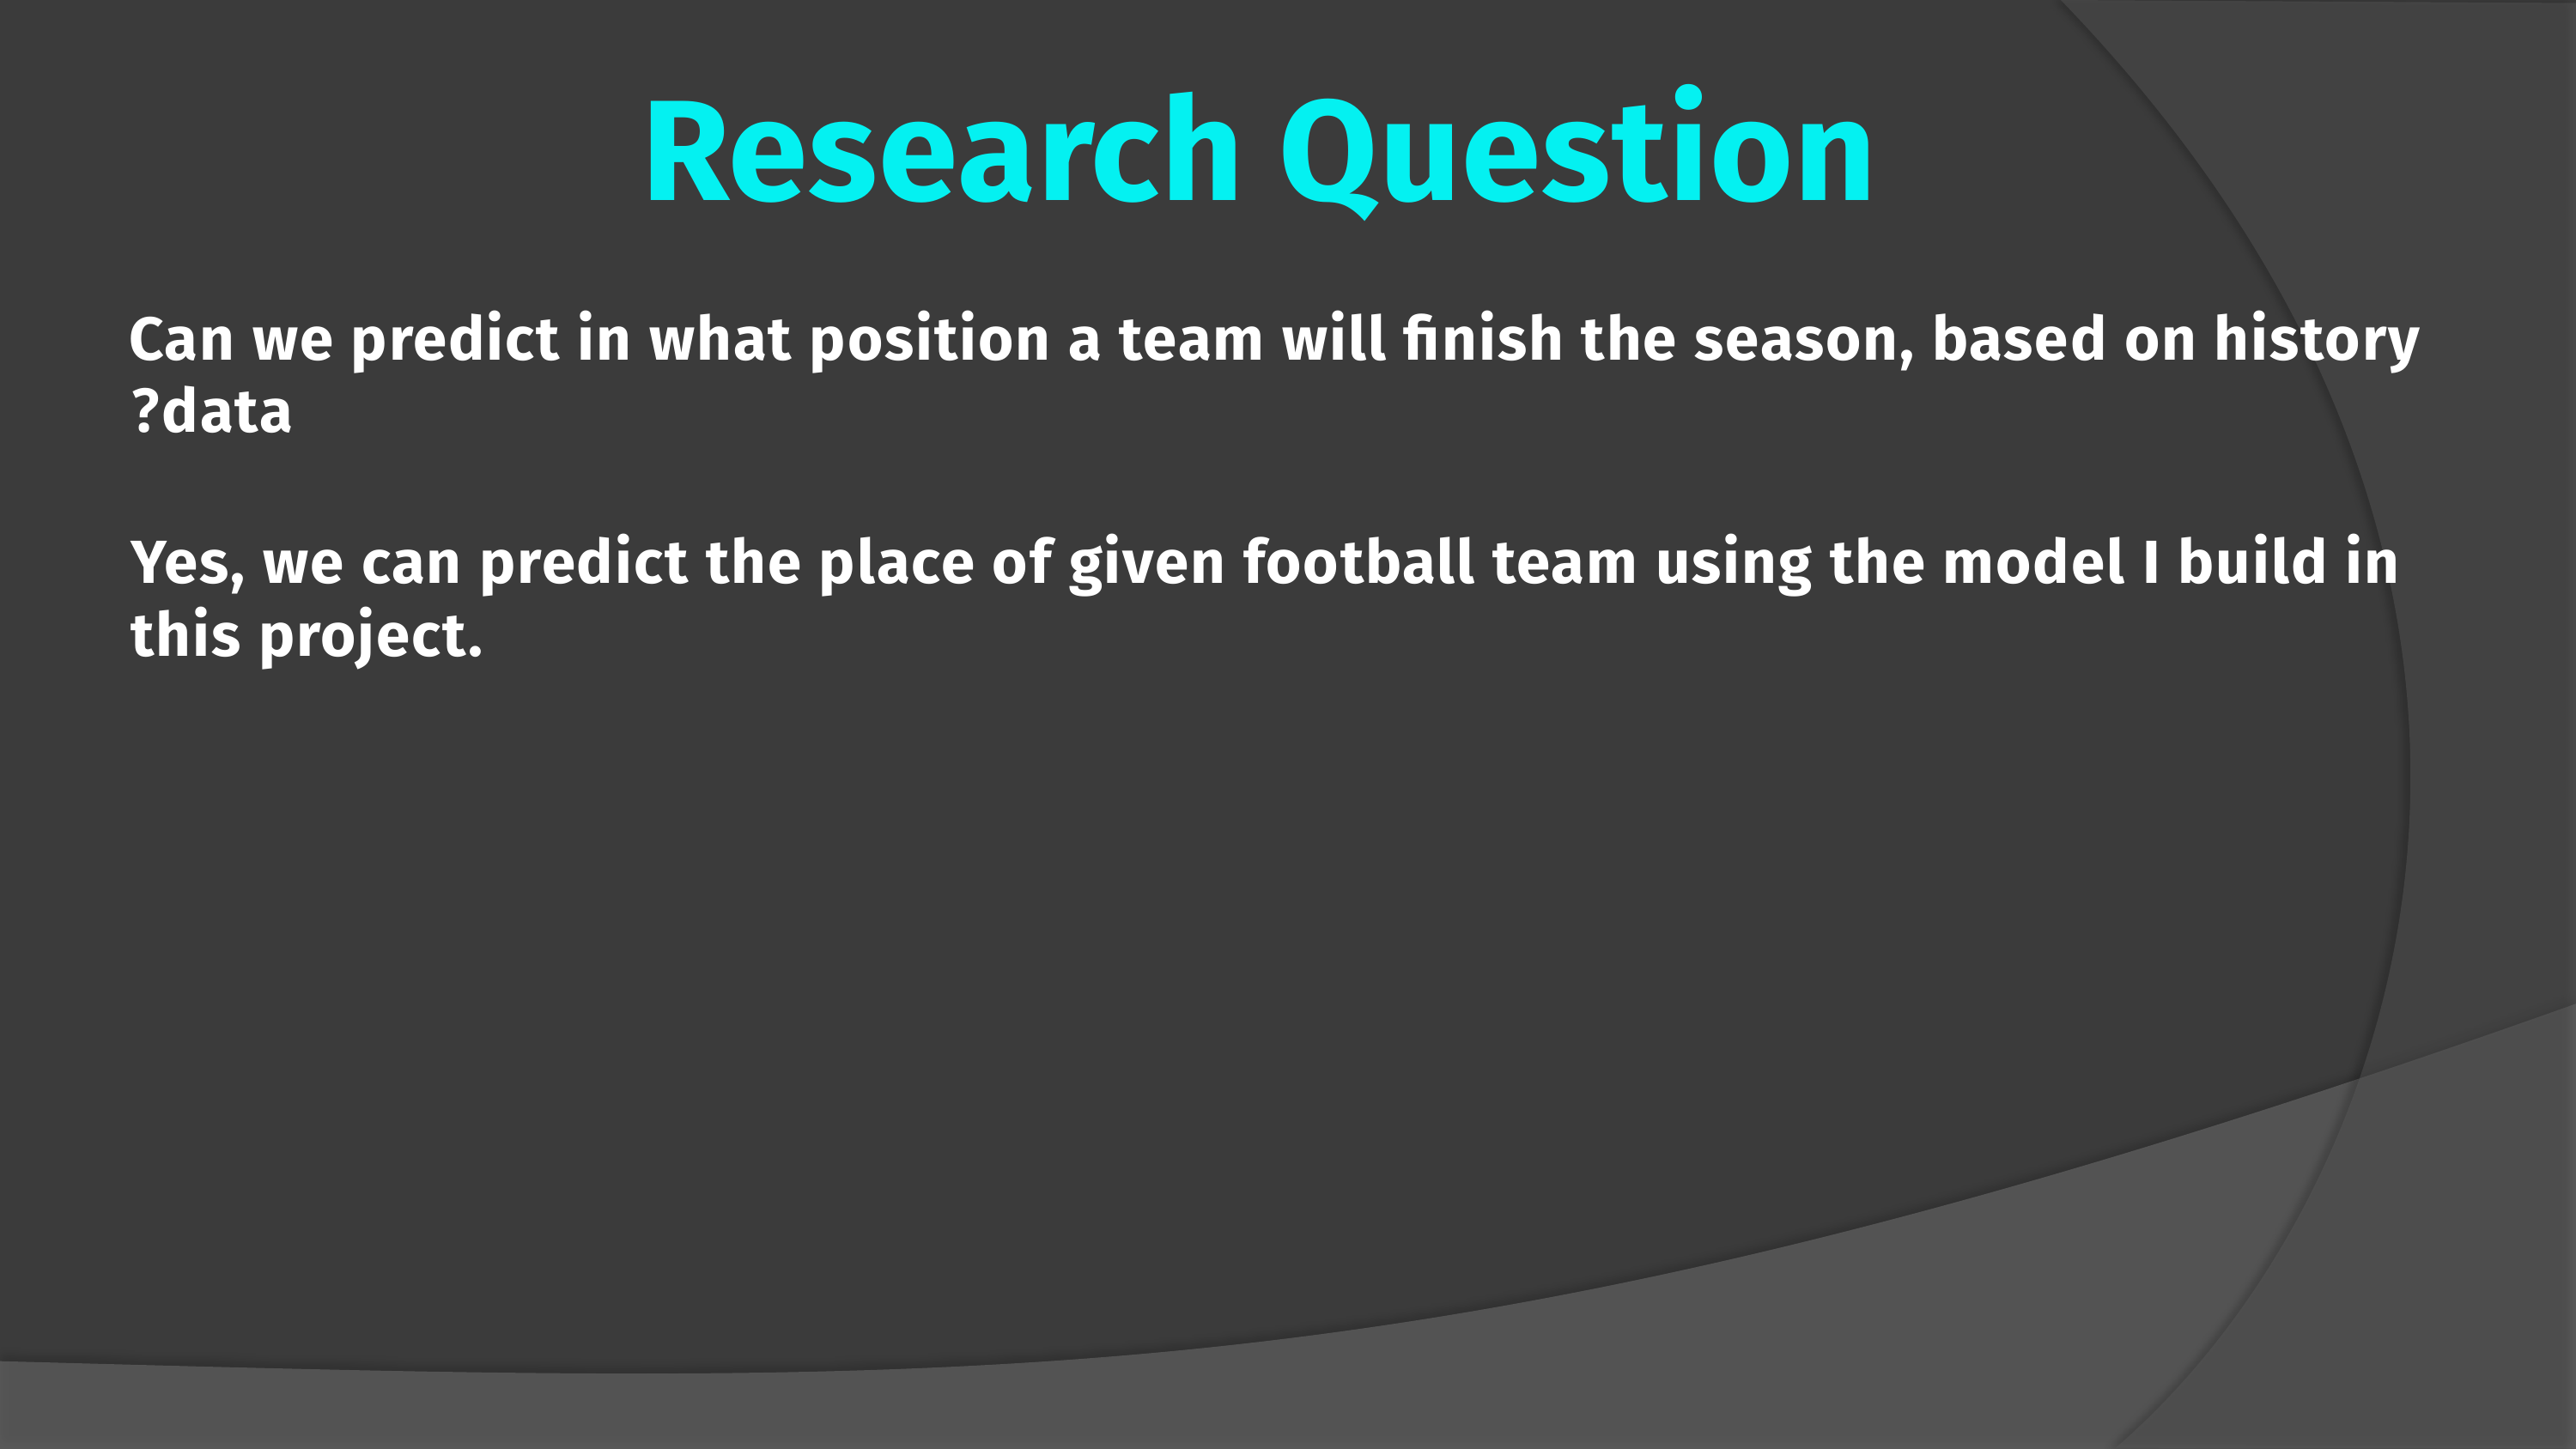

Research Question

Can we predict in what position a team will finish the season, based on history data?

Yes, we can predict the place of given football team using the model I build in this project.